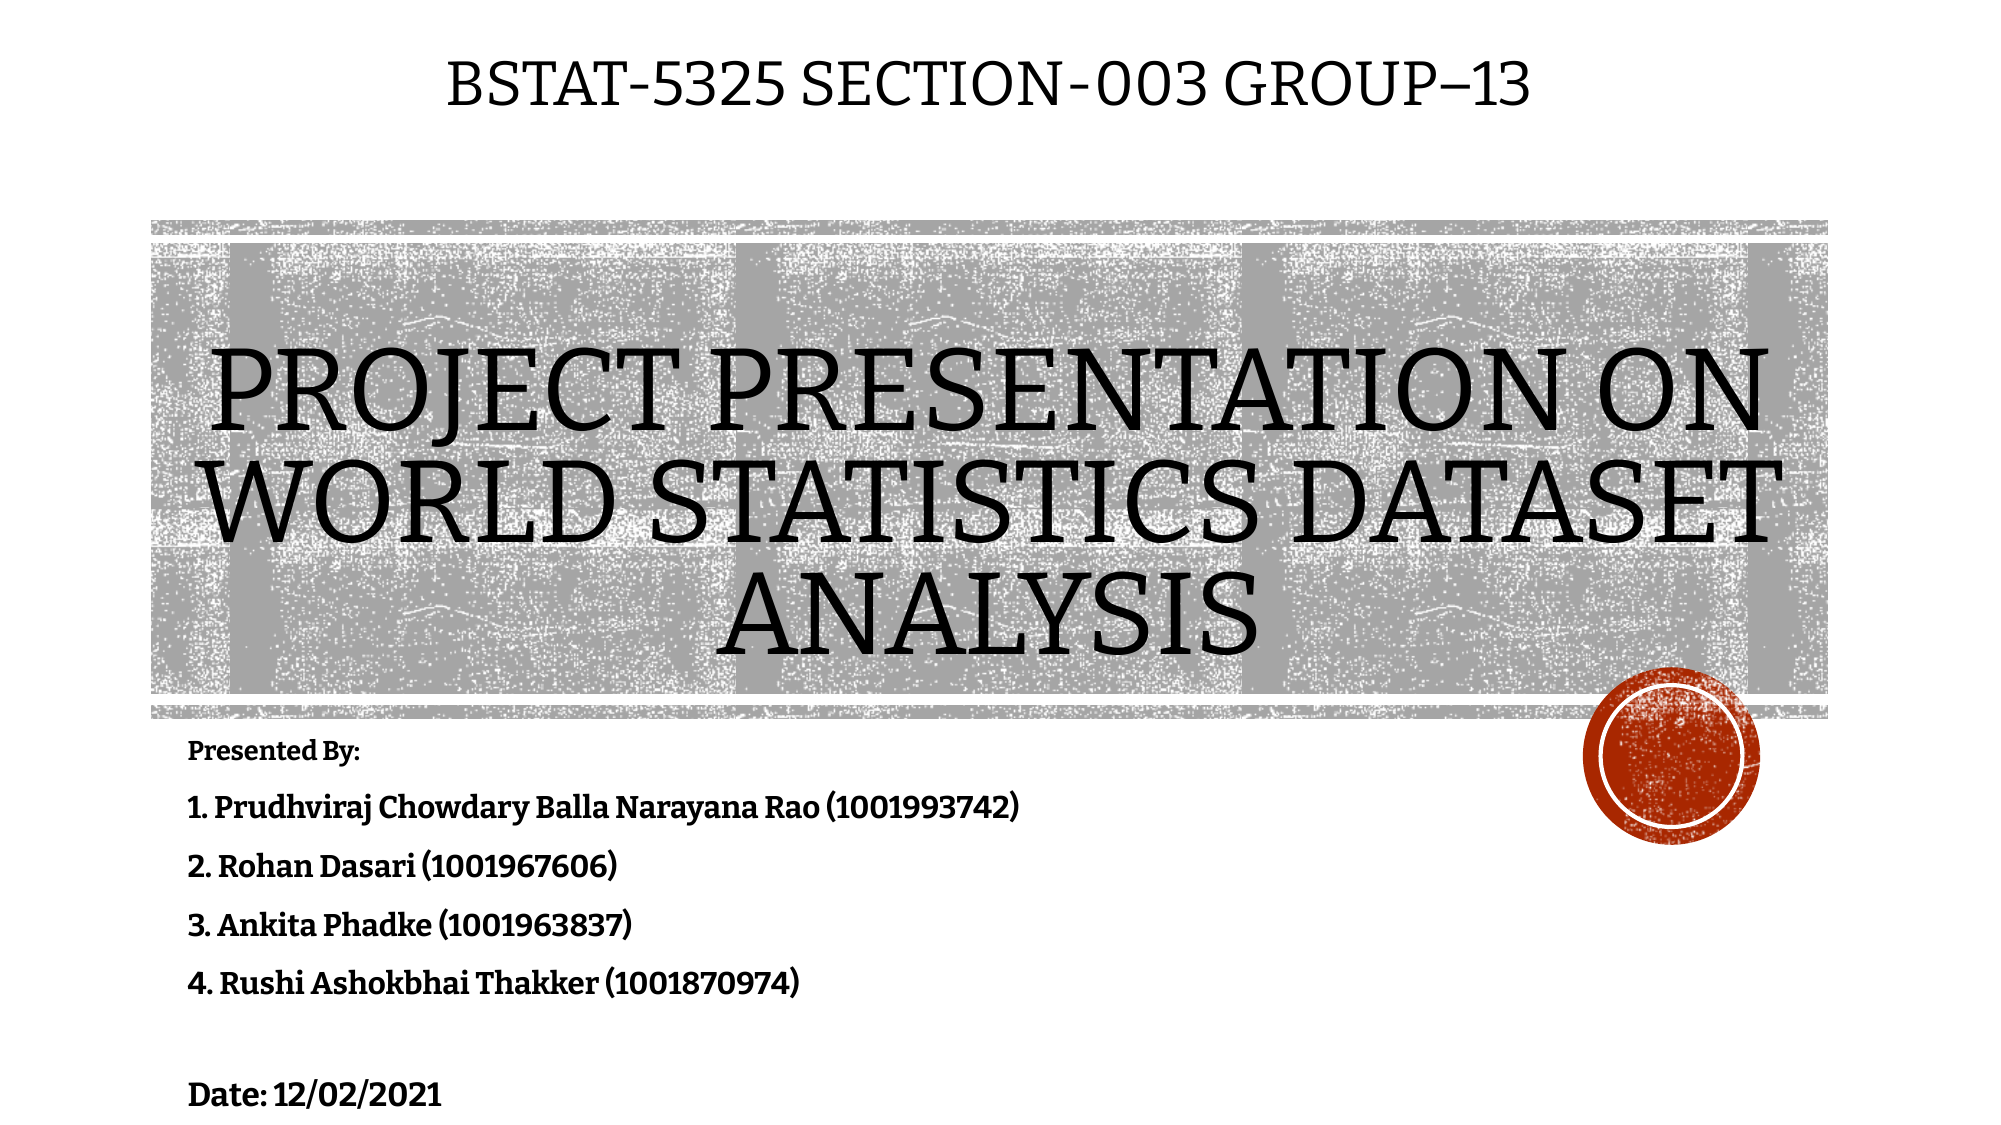

# BSTAT-5325 SECTION-003 GROUP–13 PROJECT PRESENTATION ON WORLD STATISTICS DATASET ANALYSIS
Presented By:
1. Prudhviraj Chowdary Balla Narayana Rao (1001993742)
2. Rohan Dasari (1001967606)
3. Ankita Phadke (1001963837)
4. Rushi Ashokbhai Thakker (1001870974)

Date: 12/02/2021